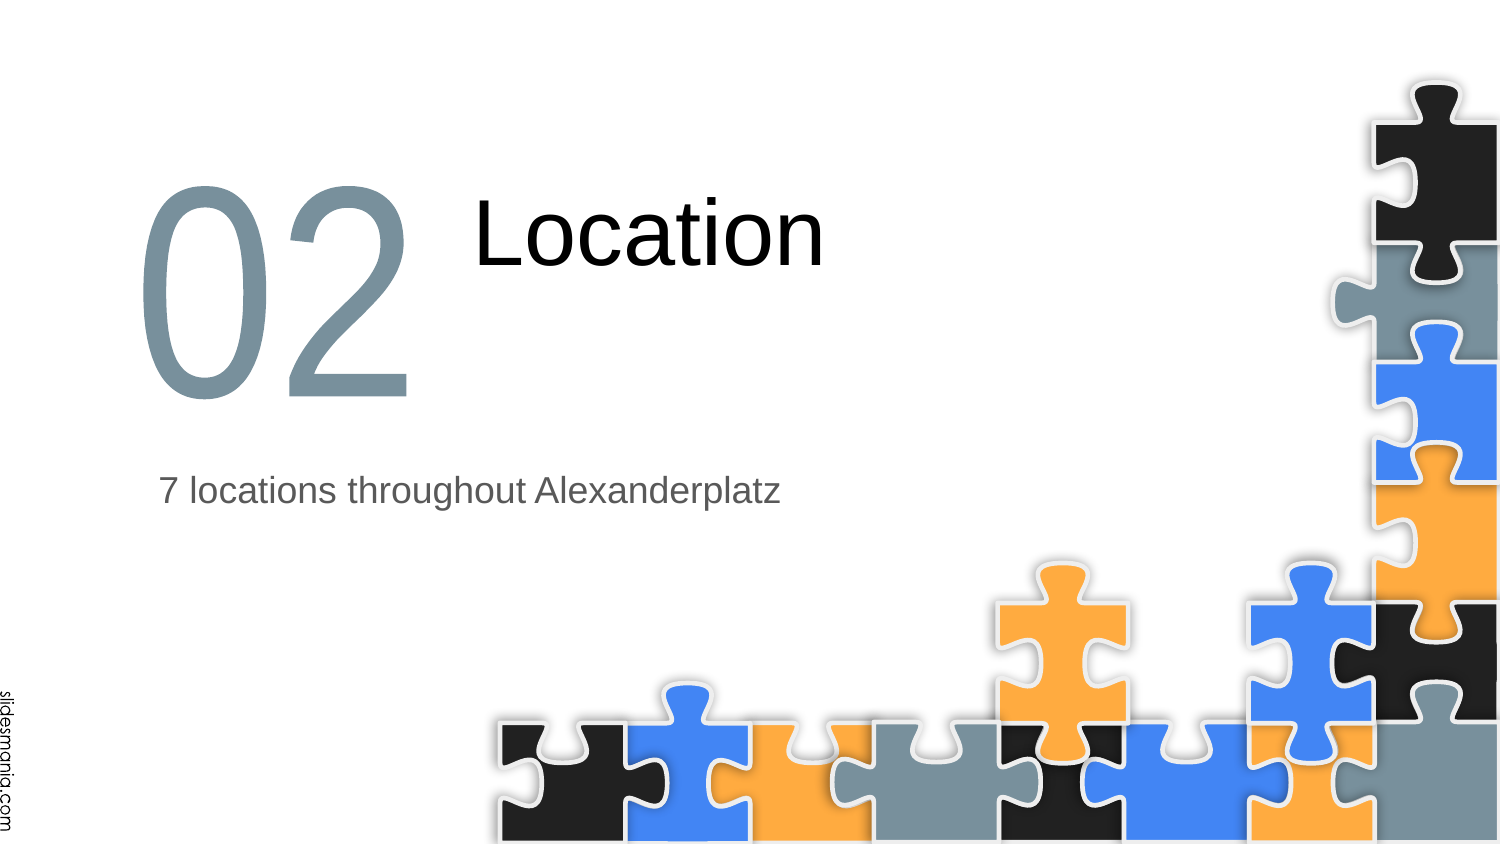

# Location
02
7 locations throughout Alexanderplatz